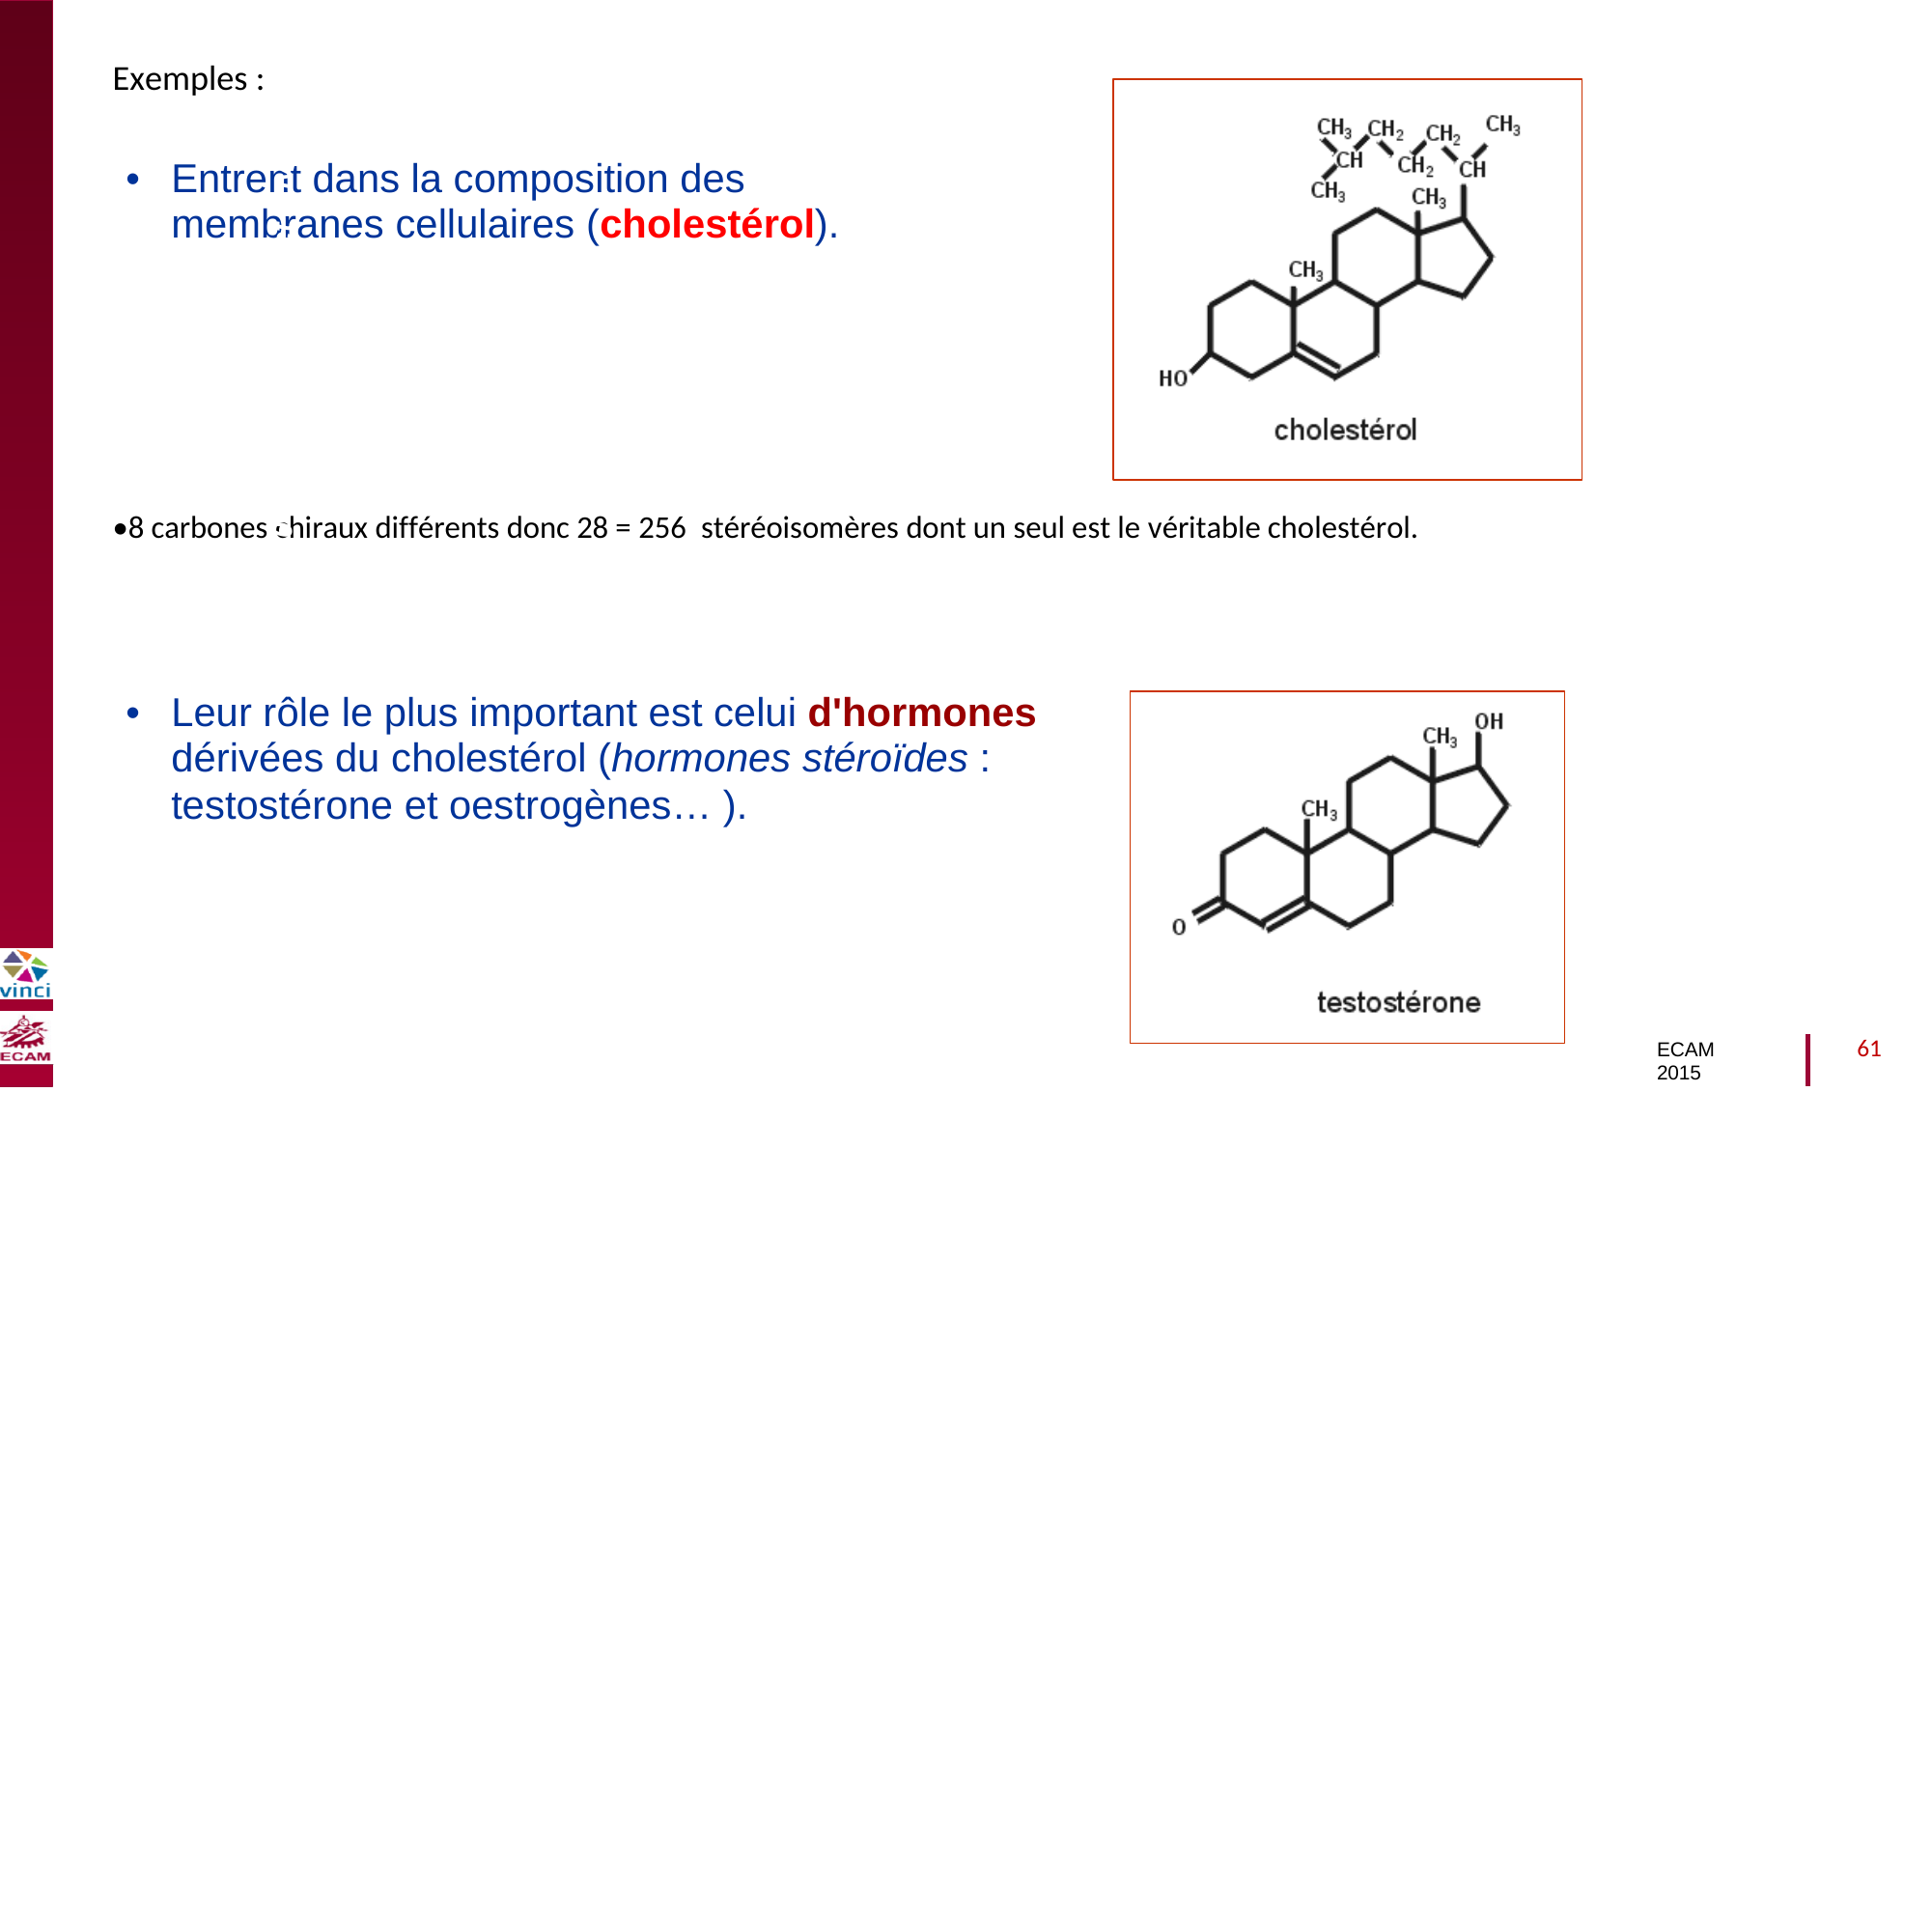

Exemples :

•
Entrent dans la composition des
membranes cellulaires (cholestérol).
B2040-Chimie du vivant et environnement
•8 carbones chiraux différents donc 28 = 256  stéréoisomères dont un seul est le véritable cholestérol.

•
Leur rôle le plus important est celui d'hormones
dérivées du cholestérol (hormones stéroïdes :
testostérone et oestrogènes… ).

61
ECAM 2015